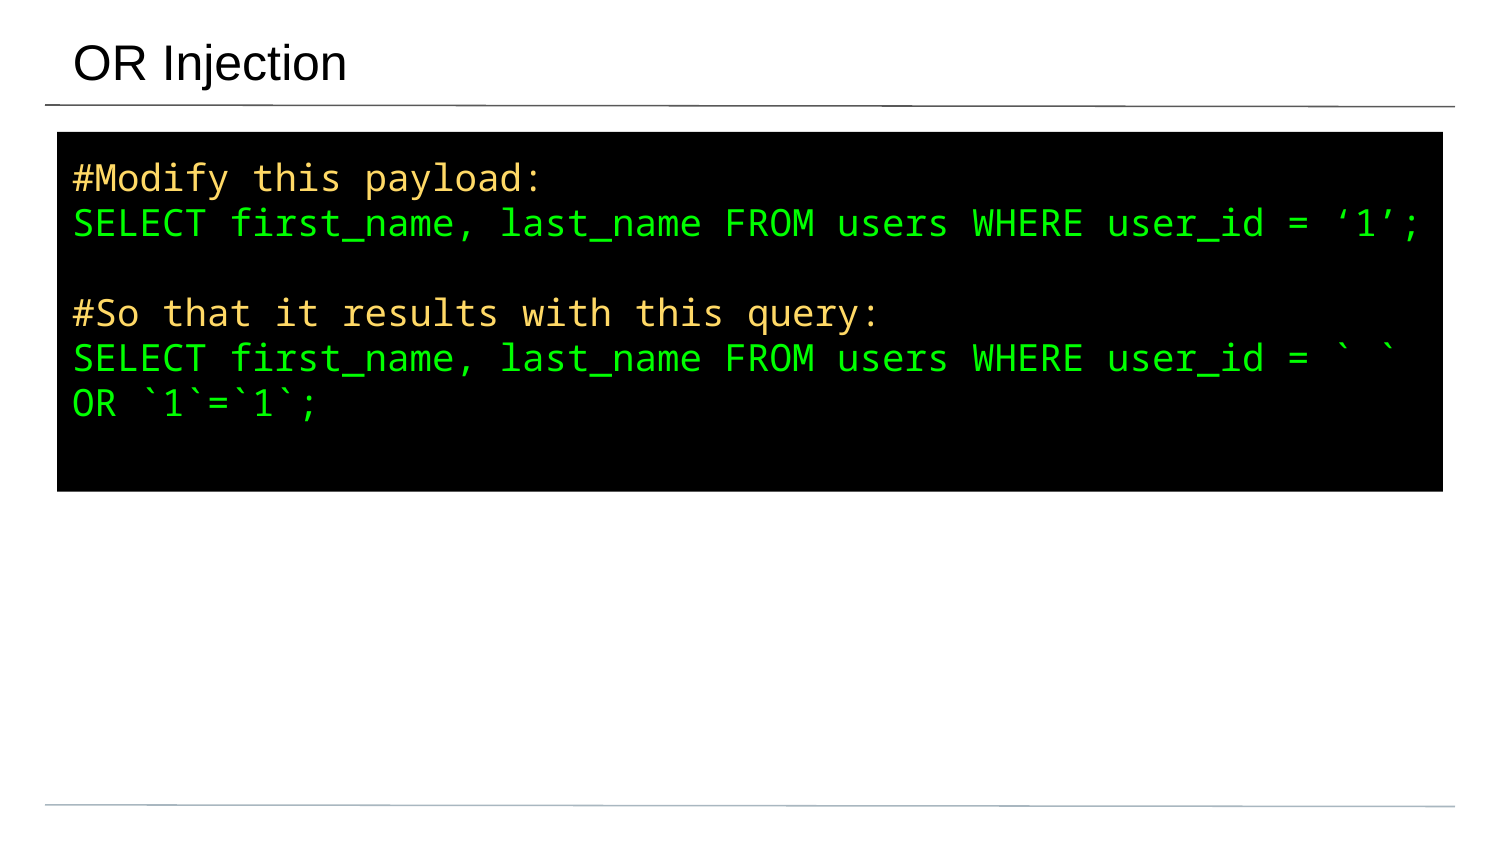

# OR Injection
#Modify this payload:
SELECT first_name, last_name FROM users WHERE user_id = ‘1’;

#So that it results with this query:
SELECT first_name, last_name FROM users WHERE user_id = ` ` OR `1`=`1`;